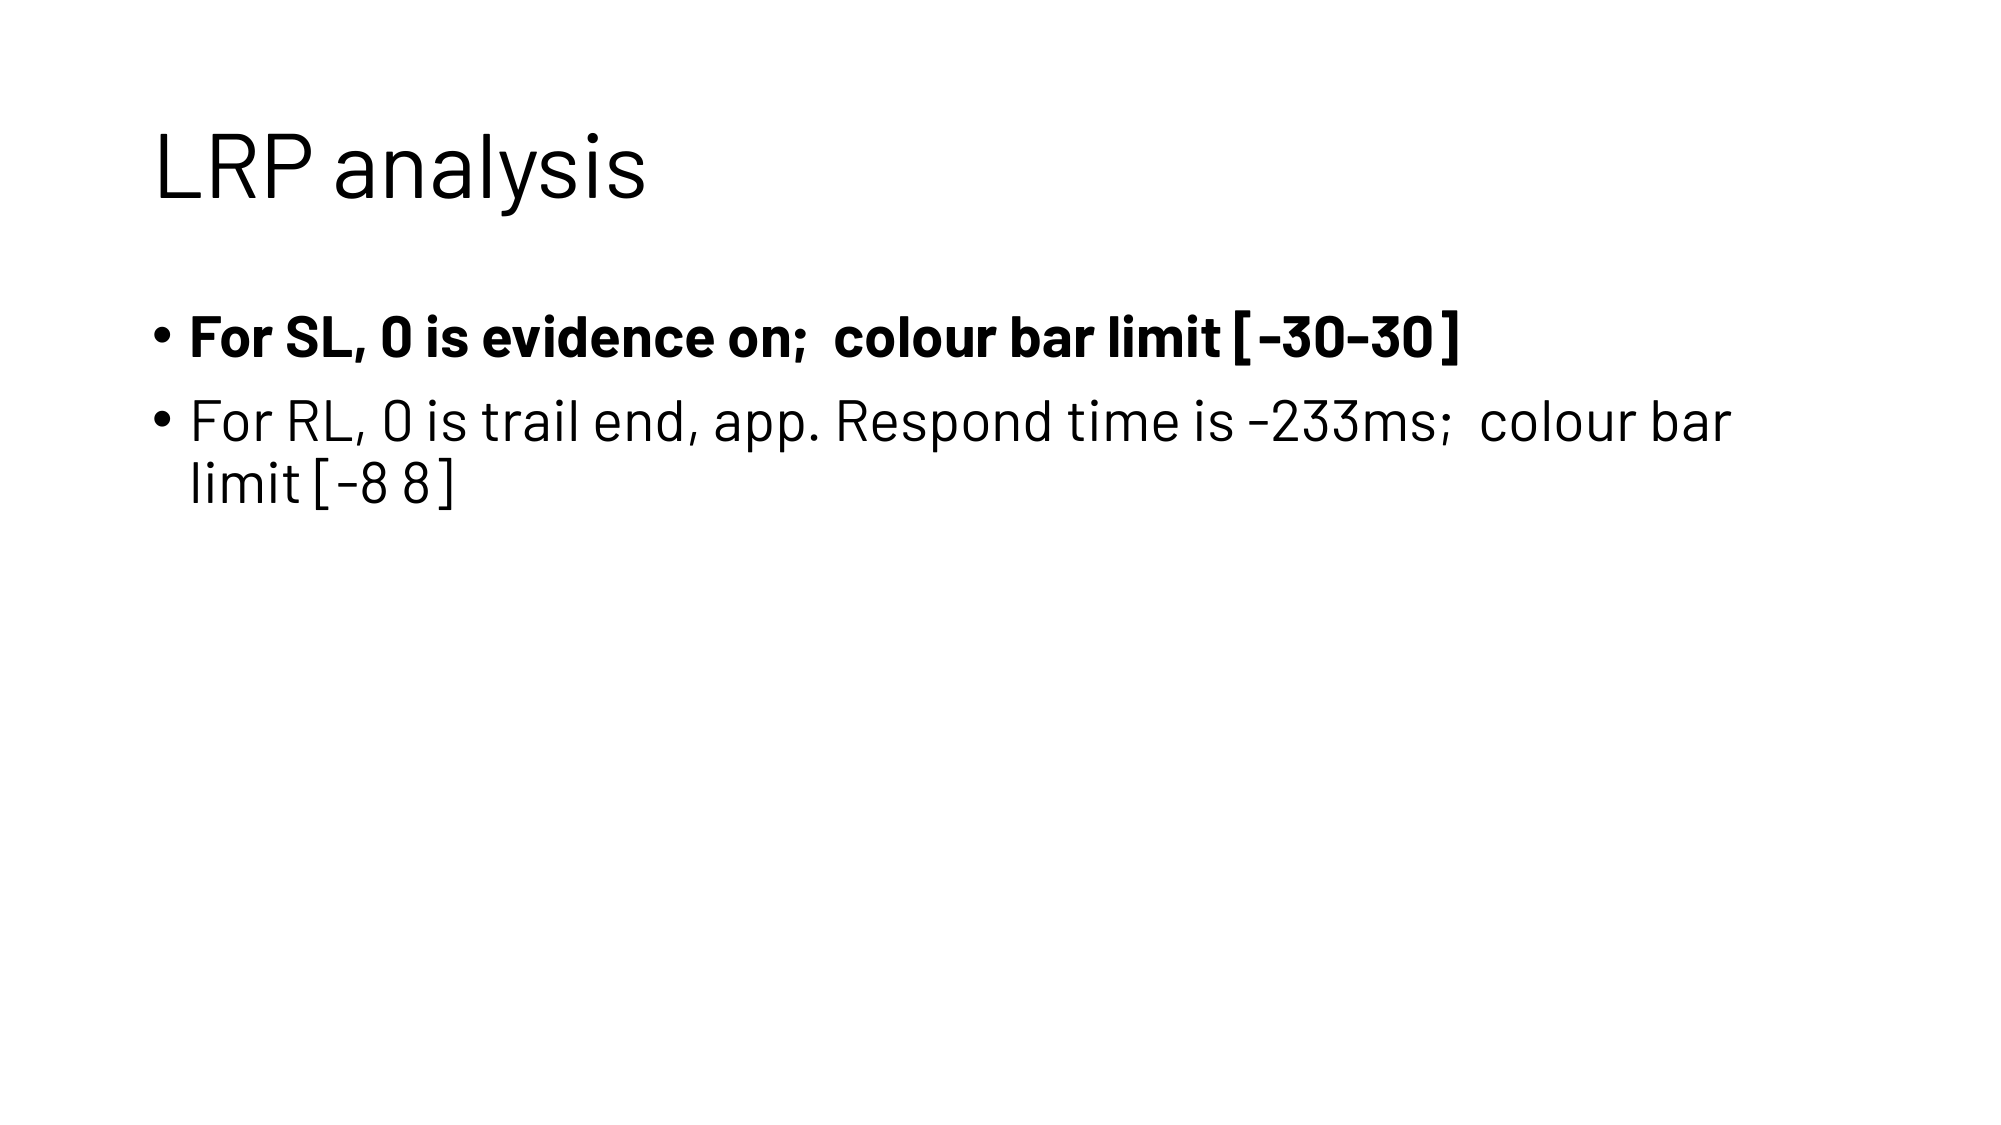

# LRP analysis
For SL, 0 is evidence on;  colour bar limit [-30-30]
For RL, 0 is trail end, app. Respond time is -233ms;  colour bar limit [-8 8]